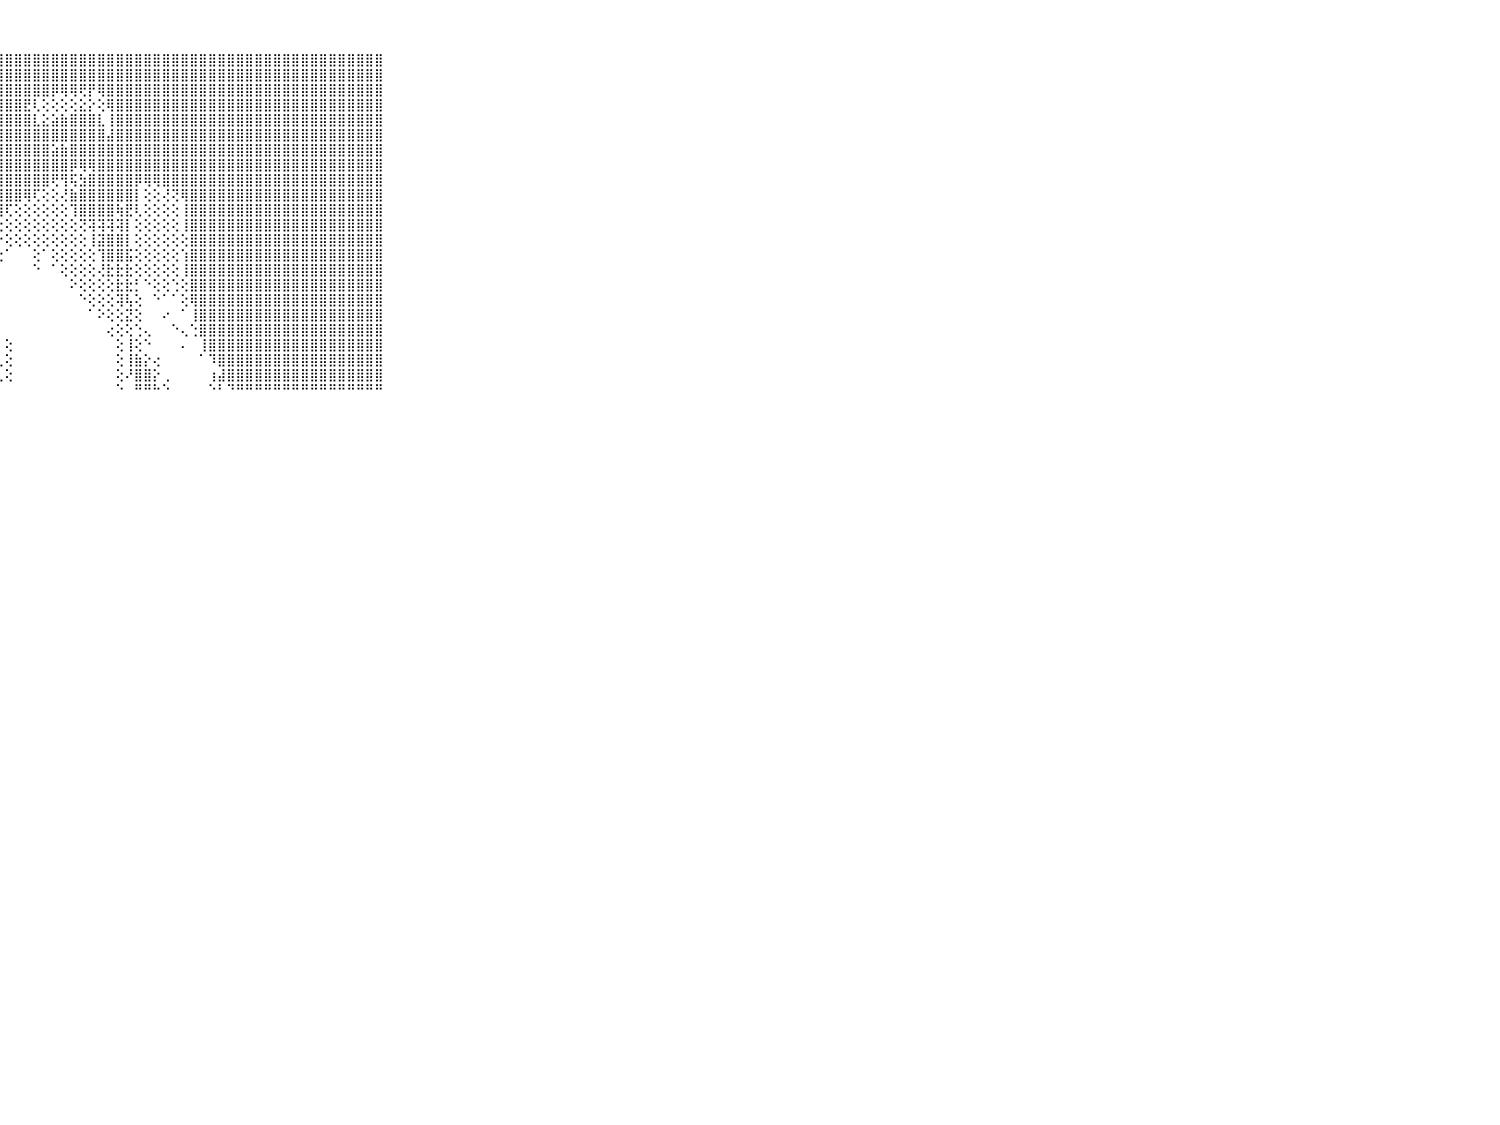

⠀⠀⠀⠀⠀⠀⠀⠀⠀⠀⠀⣿⣿⣿⣿⣿⣿⣿⣿⣿⣿⣿⣿⣿⣿⣿⣿⣿⣿⣿⣿⣿⣿⣿⣿⣿⣿⣿⣿⣿⣿⣿⣿⣿⣿⣿⣿⣿⣿⣿⣿⣿⣿⣿⣿⣿⣿⣿⣿⣿⣿⣿⣿⣿⣿⣿⣿⣿⣿⠀⠀⠀⠀⠀⠀⠀⠀⠀⠀⠀⠀
⠀⠀⠀⠀⠀⠀⠀⠀⠀⠀⠀⣿⣿⣿⣿⣿⣿⣿⣿⣿⣿⣿⣿⣿⣿⣿⣿⣿⣿⣿⣿⣿⣿⣿⣿⣿⣿⣿⣿⣿⣿⣿⣿⣿⣿⣿⣿⣿⣿⣿⣿⣿⣿⣿⣿⣿⣿⣿⣿⣿⣿⣿⣿⣿⣿⣿⣿⣿⣿⠀⠀⠀⠀⠀⠀⠀⠀⠀⠀⠀⠀
⠀⠀⠀⠀⠀⠀⠀⠀⠀⠀⠀⣿⣿⣿⣿⣿⣿⣿⣿⣿⣿⣿⣿⣿⣿⣿⣿⣿⣿⣿⣿⣿⣿⡿⢿⢿⢟⡟⢿⣿⣿⣿⣿⣿⣿⣿⣿⣿⣿⣿⣿⣿⣿⣿⣿⣿⣿⣿⣿⣿⣿⣿⣿⣿⣿⣿⣿⣿⣿⠀⠀⠀⠀⠀⠀⠀⠀⠀⠀⠀⠀
⠀⠀⠀⠀⠀⠀⠀⠀⠀⠀⠀⣿⣿⣿⣿⣿⣿⣿⣿⣿⣿⣿⣿⣿⣿⣿⣿⣿⣿⣿⣟⢇⢕⢕⢕⢕⣕⡕⢕⢿⣿⣿⣿⣿⣿⣿⣿⣿⣿⣿⣿⣿⣿⣿⣿⣿⣿⣿⣿⣿⣿⣿⣿⣿⣿⣿⣿⣿⣿⠀⠀⠀⠀⠀⠀⠀⠀⠀⠀⠀⠀
⠀⠀⠀⠀⠀⠀⠀⠀⠀⠀⠀⣿⣿⣿⣿⣿⣿⣿⣿⣿⣿⣿⣿⣿⣿⣿⣿⣿⣿⣿⣿⣇⣕⣵⣷⣿⣿⣿⣇⢸⣿⣿⣿⣿⣿⣿⣿⣿⣿⣿⣿⣿⣿⣿⣿⣿⣿⣿⣿⣿⣿⣿⣿⣿⣿⣿⣿⣿⣿⠀⠀⠀⠀⠀⠀⠀⠀⠀⠀⠀⠀
⠀⠀⠀⠀⠀⠀⠀⠀⠀⠀⠀⣿⣿⣿⣿⣿⣿⣿⣿⣿⣿⣿⣿⣿⣿⣿⣿⣿⣿⣿⣿⣿⣿⣿⣿⣿⣿⣿⣿⣼⣿⣿⣿⣿⣿⣿⣿⣿⣿⣿⣿⣿⣿⣿⣿⣿⣿⣿⣿⣿⣿⣿⣿⣿⣿⣿⣿⣿⣿⠀⠀⠀⠀⠀⠀⠀⠀⠀⠀⠀⠀
⠀⠀⠀⠀⠀⠀⠀⠀⠀⠀⠀⣿⣿⣿⣿⣿⣿⣿⣿⣿⣿⣿⣿⣿⣿⣿⣿⣿⣿⣿⣿⣿⣿⣵⣷⣿⣿⣿⣿⣿⣿⣿⣿⣿⣿⣿⣿⣿⣿⣿⣿⣿⣿⣿⣿⣿⣿⣿⣿⣿⣿⣿⣿⣿⣿⣿⣿⣿⣿⠀⠀⠀⠀⠀⠀⠀⠀⠀⠀⠀⠀
⠀⠀⠀⠀⠀⠀⠀⠀⠀⠀⠀⣿⣿⣿⣿⣿⣿⣿⣿⣿⣿⣿⣿⣿⣿⣿⣿⣿⣿⣿⣿⣿⣿⣿⣿⡿⢿⢿⣿⣿⣿⣿⣿⣿⣿⣿⣿⣿⣿⣿⣿⣿⣿⣿⣿⣿⣿⣿⣿⣿⣿⣿⣿⣿⣿⣿⣿⣿⣿⠀⠀⠀⠀⠀⠀⠀⠀⠀⠀⠀⠀
⠀⠀⠀⠀⠀⠀⠀⠀⠀⠀⠀⣿⣿⣿⣿⣿⣿⣿⣿⣿⣿⣿⣿⣿⣿⣿⣿⣿⣿⣿⣿⣿⣿⢟⢻⢯⣳⣿⣿⣿⣿⣿⡿⢿⢿⣿⣿⣿⣿⣿⣿⣿⣿⣿⣿⣿⣿⣿⣿⣿⣿⣿⣿⣿⣿⣿⣿⣿⣿⠀⠀⠀⠀⠀⠀⠀⠀⠀⠀⠀⠀
⠀⠀⠀⠀⠀⠀⠀⠀⠀⠀⠀⣿⣿⣿⣿⣿⣿⣿⣿⣿⣿⣿⣿⣿⣿⣿⣿⣿⣿⣿⢿⢏⢕⢕⢜⣷⣿⣿⣿⣿⣿⣿⡇⢕⢕⢜⢝⢿⣿⣿⣿⣿⣿⣿⣿⣿⣿⣿⣿⣿⣿⣿⣿⣿⣿⣿⣿⣿⣿⠀⠀⠀⠀⠀⠀⠀⠀⠀⠀⠀⠀
⠀⠀⠀⠀⠀⠀⠀⠀⠀⠀⠀⣿⣿⣿⣿⣿⣿⣿⣿⣿⣿⣿⣿⣿⣿⣿⣿⢿⢏⢕⢕⢕⢕⢕⢕⢹⣿⣿⣿⣿⢷⣟⢇⢕⢕⢕⢕⢸⣿⣿⣿⣿⣿⣿⣿⣿⣿⣿⣿⣿⣿⣿⣿⣿⣿⣿⣿⣿⣿⠀⠀⠀⠀⠀⠀⠀⠀⠀⠀⠀⠀
⠀⠀⠀⠀⠀⠀⠀⠀⠀⠀⠀⣿⣿⣿⣿⣿⣿⣿⣿⣿⣿⣿⣿⣿⣿⣿⢕⢕⢕⢕⢕⢕⢕⢕⢕⢕⢝⢽⢽⢽⢽⡇⢕⢕⢕⢕⢕⢸⣿⣿⣿⣿⣿⣿⣿⣿⣿⣿⣿⣿⣿⣿⣿⣿⣿⣿⣿⣿⣿⠀⠀⠀⠀⠀⠀⠀⠀⠀⠀⠀⠀
⠀⠀⠀⠀⠀⠀⠀⠀⠀⠀⠀⣿⣿⣿⣿⣿⣿⣿⣿⣿⣿⣿⣿⣿⣿⡟⢕⠔⢕⢕⢕⢕⢕⢕⢕⢕⢕⢸⣽⣿⣿⡇⢕⢕⢕⢕⢕⢕⣿⣿⣿⣿⣿⣿⣿⣿⣿⣿⣿⣿⣿⣿⣿⣿⣿⣿⣿⣿⣿⠀⠀⠀⠀⠀⠀⠀⠀⠀⠀⠀⠀
⠀⠀⠀⠀⠀⠀⠀⠀⠀⠀⠀⣿⣿⣿⣿⣿⣿⣿⣿⣿⣿⣿⣿⣿⣿⡇⢕⢕⠁⠀⠀⢕⠁⢕⢕⢕⢕⢕⢹⣿⣿⣯⢕⢕⢕⢕⢕⢱⣿⣿⣿⣿⣿⣿⣿⣿⣿⣿⣿⣿⣿⣿⣿⣿⣿⣿⣿⣿⣿⠀⠀⠀⠀⠀⠀⠀⠀⠀⠀⠀⠀
⠀⠀⠀⠀⠀⠀⠀⠀⠀⠀⠀⣿⣿⣿⣿⣿⣿⣿⣿⣿⣿⣿⣿⣿⣿⡇⢁⠀⠀⠀⠀⠑⠀⠁⢕⢕⢕⢕⢜⣗⣗⣗⢕⢕⢕⢕⢕⢸⣿⣿⣿⣿⣿⣿⣿⣿⣿⣿⣿⣿⣿⣿⣿⣿⣿⣿⣿⣿⣿⠀⠀⠀⠀⠀⠀⠀⠀⠀⠀⠀⠀
⠀⠀⠀⠀⠀⠀⠀⠀⠀⠀⠀⣿⣿⣿⣿⣿⣿⣿⣿⣿⣿⣿⣿⣿⣿⢇⢕⠀⠀⠀⠀⠀⠀⠀⠀⠕⢕⢕⢕⢕⣗⣗⡃⠑⢕⢕⢑⢕⣿⣿⣿⣿⣿⣿⣿⣿⣿⣿⣿⣿⣿⣿⣿⣿⣿⣿⣿⣿⣿⠀⠀⠀⠀⠀⠀⠀⠀⠀⠀⠀⠀
⠀⠀⠀⠀⠀⠀⠀⠀⠀⠀⠀⣿⣿⣿⣿⣿⣿⣿⣿⣿⣿⣿⣿⣿⣿⢕⠁⠀⠀⠀⠀⠀⠀⠀⠀⠀⠑⢕⢕⢕⢽⢧⢕⠀⠑⠁⠁⢕⢿⣿⣿⣿⣿⣿⣿⣿⣿⣿⣿⣿⣿⣿⣿⣿⣿⣿⣿⣿⣿⠀⠀⠀⠀⠀⠀⠀⠀⠀⠀⠀⠀
⠀⠀⠀⠀⠀⠀⠀⠀⠀⠀⠀⣿⣿⣿⣿⣿⣿⣿⣿⣿⣿⣿⣿⣿⡇⠁⠀⠀⠀⠀⠀⠀⠀⠀⠀⠀⠀⠁⠕⢕⢕⣝⢕⠀⠀⠔⠀⠁⢸⣿⣿⣿⣿⣿⣿⣿⣿⣿⣿⣿⣿⣿⣿⣿⣿⣿⣿⣿⣿⠀⠀⠀⠀⠀⠀⠀⠀⠀⠀⠀⠀
⠀⠀⠀⠀⠀⠀⠀⠀⠀⠀⠀⣿⣿⣿⣿⣿⣿⣿⣿⣿⣿⣿⣿⣿⢇⠄⠀⠀⠀⠀⠀⠀⠀⠀⠀⠀⠀⠀⠀⢔⢕⢕⢑⢄⠀⠀⠑⢄⢑⣿⣿⣿⣿⣿⣿⣿⣿⣿⣿⣿⣿⣿⣿⣿⣿⣿⣿⣿⣿⠀⠀⠀⠀⠀⠀⠀⠀⠀⠀⠀⠀
⠀⠀⠀⠀⠀⠀⠀⠀⠀⠀⠀⣿⣿⣿⣿⣿⣿⣿⣿⣿⣿⣿⣿⣿⢕⠀⠀⠀⢕⠀⠀⠀⠀⠀⠀⠀⠀⠀⠀⠀⢕⢸⢕⠑⠀⠀⠀⠄⠀⢸⣿⣿⣿⣿⣿⣿⣿⣿⣿⣿⣿⣿⣿⣿⣿⣿⣿⣿⣿⠀⠀⠀⠀⠀⠀⠀⠀⠀⠀⠀⠀
⠀⠀⠀⠀⠀⠀⠀⠀⠀⠀⠀⣿⣿⣿⣿⣿⣿⣿⣿⣿⣿⣿⣿⣿⡇⢁⠀⢄⢕⠀⠀⠀⠀⠀⠀⠀⠀⠀⠀⠀⢕⢸⣷⡕⢔⠀⠀⠀⠀⠁⠹⣿⣿⣿⣿⣿⣿⣿⣿⣿⣿⣿⣿⣿⣿⣿⣿⣿⣿⠀⠀⠀⠀⠀⠀⠀⠀⠀⠀⠀⠀
⠀⠀⠀⠀⠀⠀⠀⠀⠀⠀⠀⣿⣿⣿⣿⣿⣿⣿⣿⣿⣿⣿⣿⣿⡇⢅⠀⢁⢕⠀⠀⠀⠀⠀⠀⠀⠀⠀⠀⠀⢕⠜⣿⣿⡕⢀⠀⠀⠀⠀⢰⣼⣿⣿⣿⣿⣿⣿⣿⣿⣿⣿⣿⣿⣿⣿⣿⣿⣿⠀⠀⠀⠀⠀⠀⠀⠀⠀⠀⠀⠀
⠀⠀⠀⠀⠀⠀⠀⠀⠀⠀⠀⠛⠛⠛⠛⠛⠛⠛⠛⠛⠛⠛⠛⠛⠛⠑⠀⠁⠀⠀⠀⠀⠀⠀⠀⠀⠀⠀⠀⠀⠑⠀⠛⠛⠓⠑⠀⠀⠀⠀⠑⠃⠙⠛⠛⠛⠛⠛⠛⠛⠛⠛⠛⠛⠛⠛⠛⠛⠛⠀⠀⠀⠀⠀⠀⠀⠀⠀⠀⠀⠀